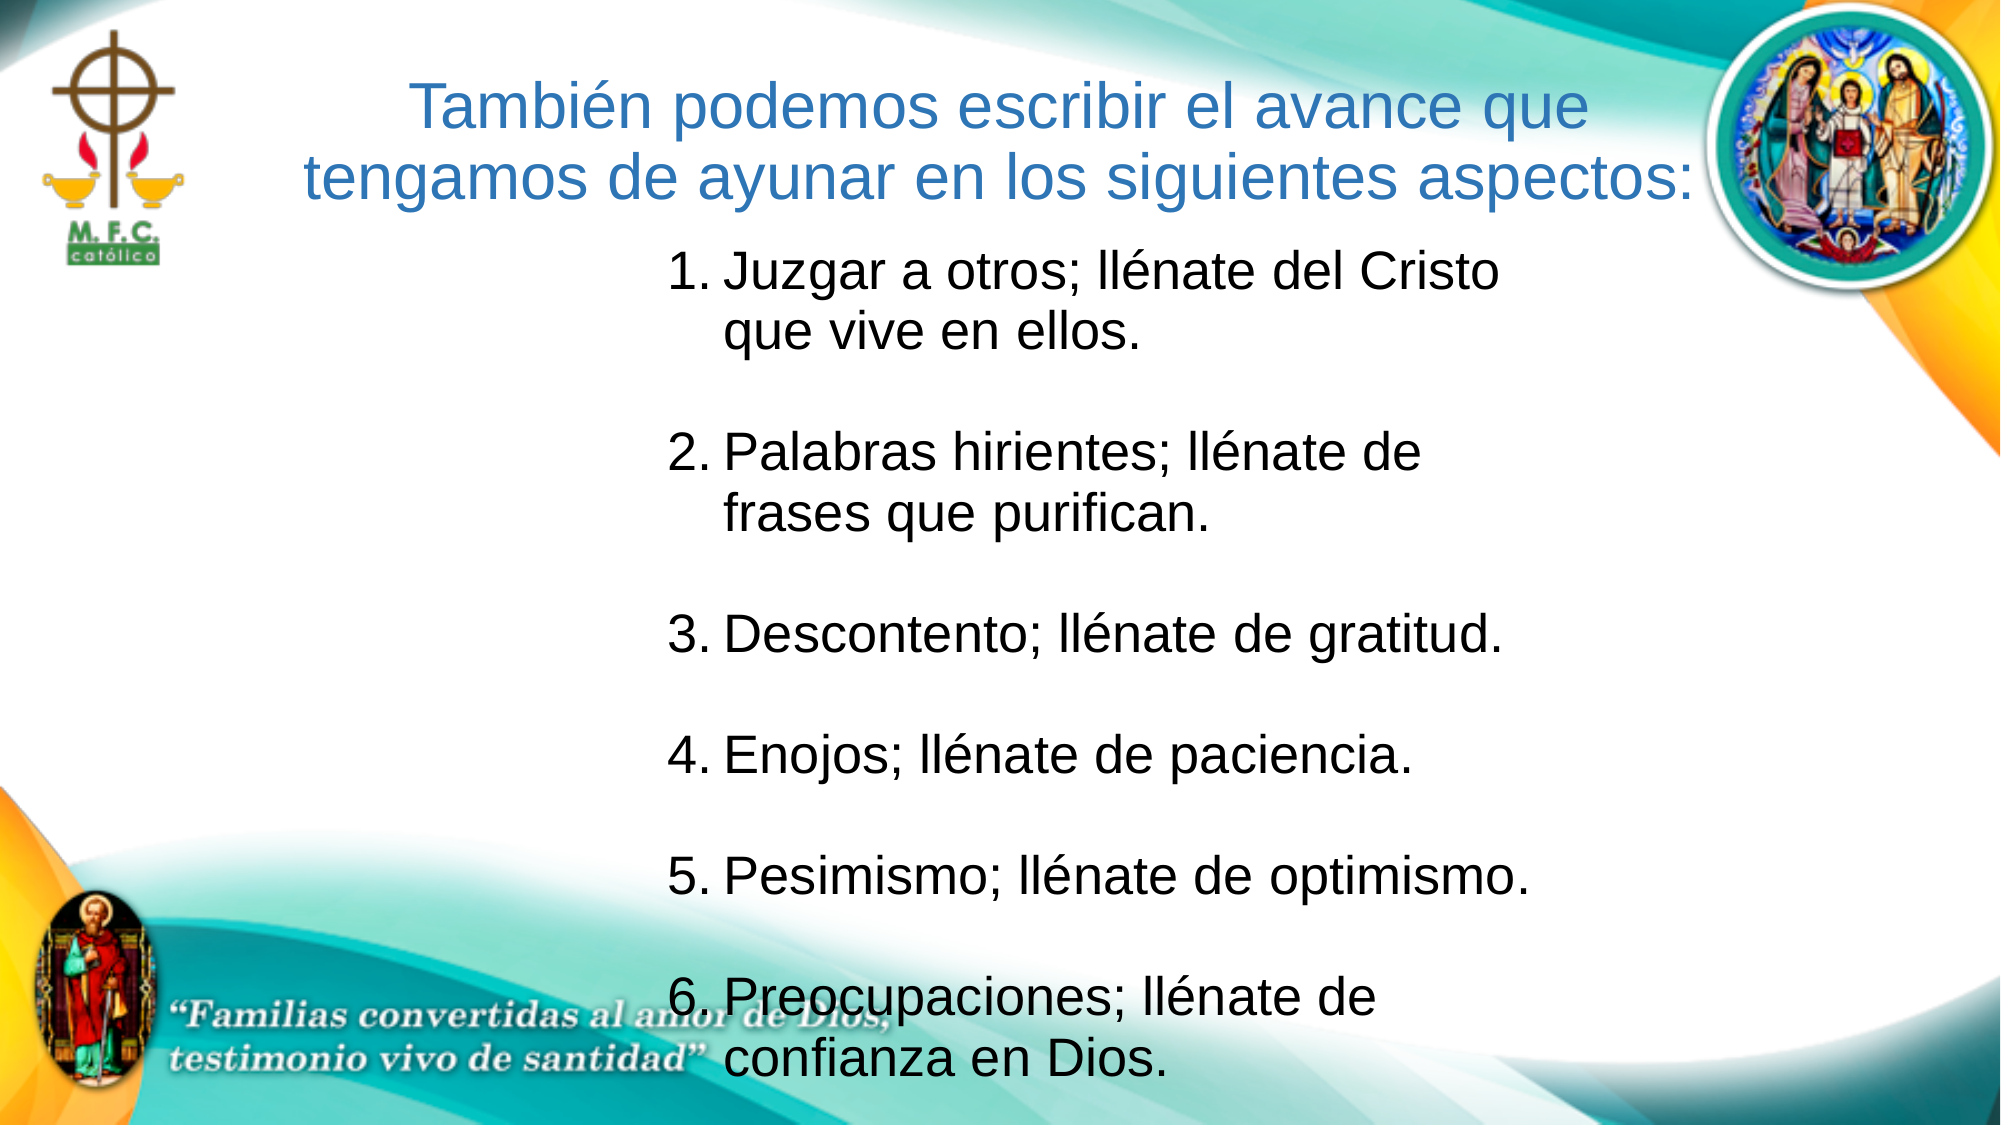

También podemos escribir el avance que tengamos de ayunar en los siguientes aspectos:
| Juzgar a otros; llénate del Cristo que vive en ellos. Palabras hirientes; llénate de frases que purifican. Descontento; llénate de gratitud. Enojos; llénate de paciencia. Pesimismo; llénate de optimismo. Preocupaciones; llénate de confianza en Dios. Quejarte; llénate de apreciar lo que te rodea. |
| --- |